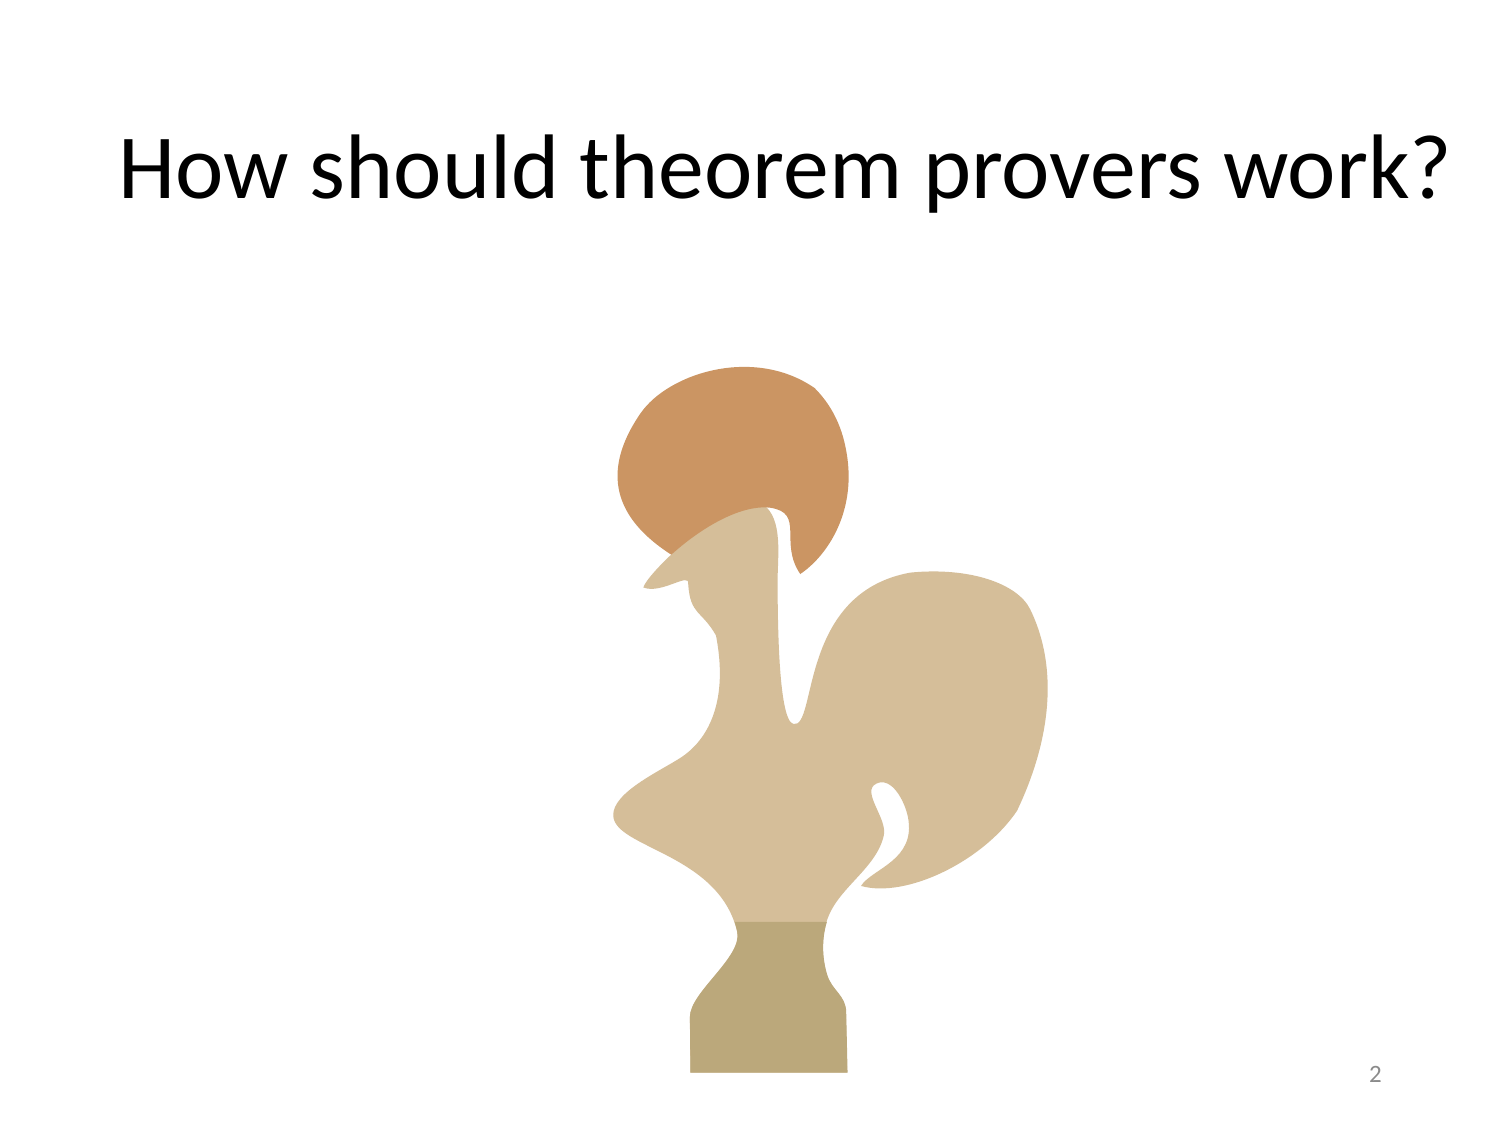

# How should theorem provers work?

2